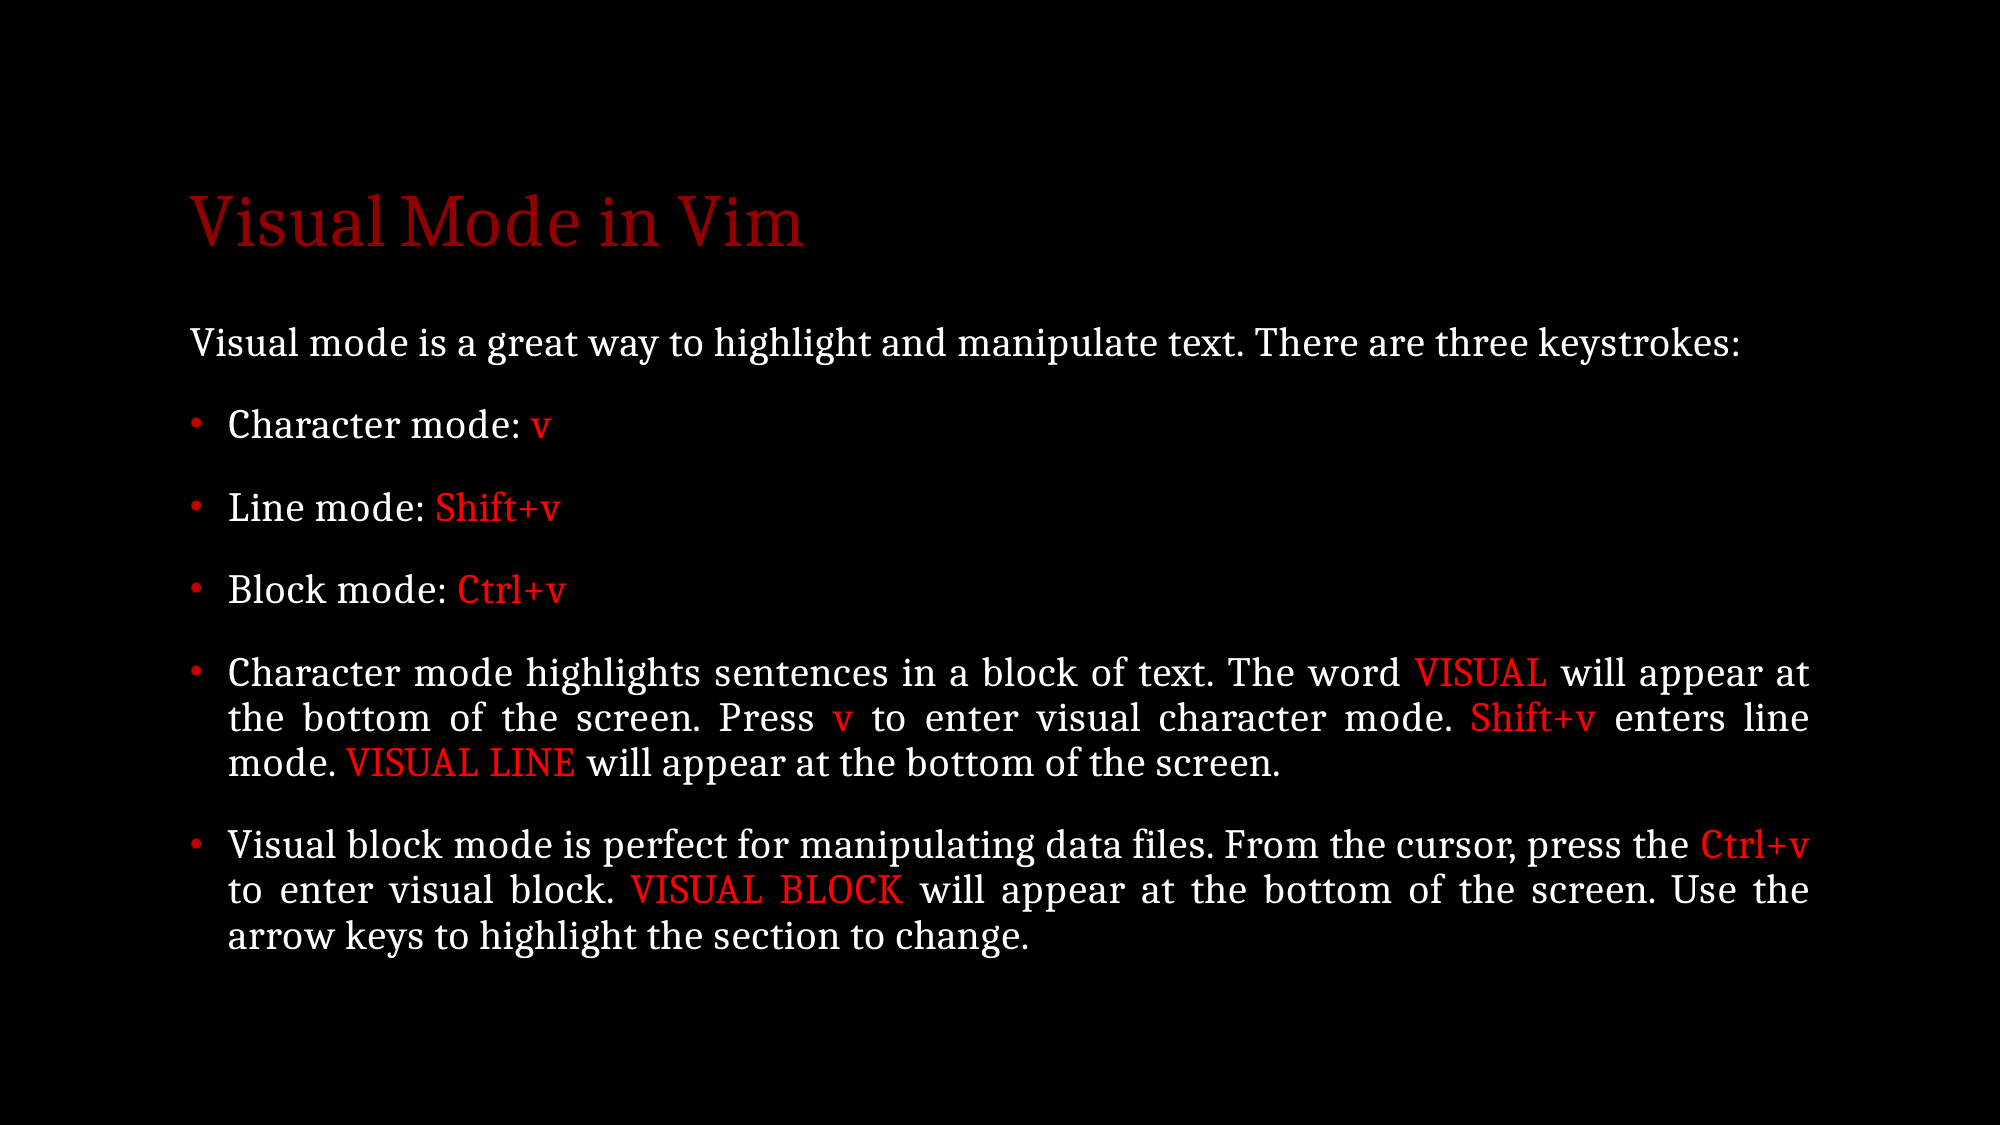

# Visual Mode in Vim
Visual mode is a great way to highlight and manipulate text. There are three keystrokes:
Character mode: v
Line mode: Shift+v
Block mode: Ctrl+v
Character mode highlights sentences in a block of text. The word VISUAL will appear at the bottom of the screen. Press v to enter visual character mode. Shift+v enters line mode. VISUAL LINE will appear at the bottom of the screen.
Visual block mode is perfect for manipulating data files. From the cursor, press the Ctrl+v to enter visual block. VISUAL BLOCK will appear at the bottom of the screen. Use the arrow keys to highlight the section to change.